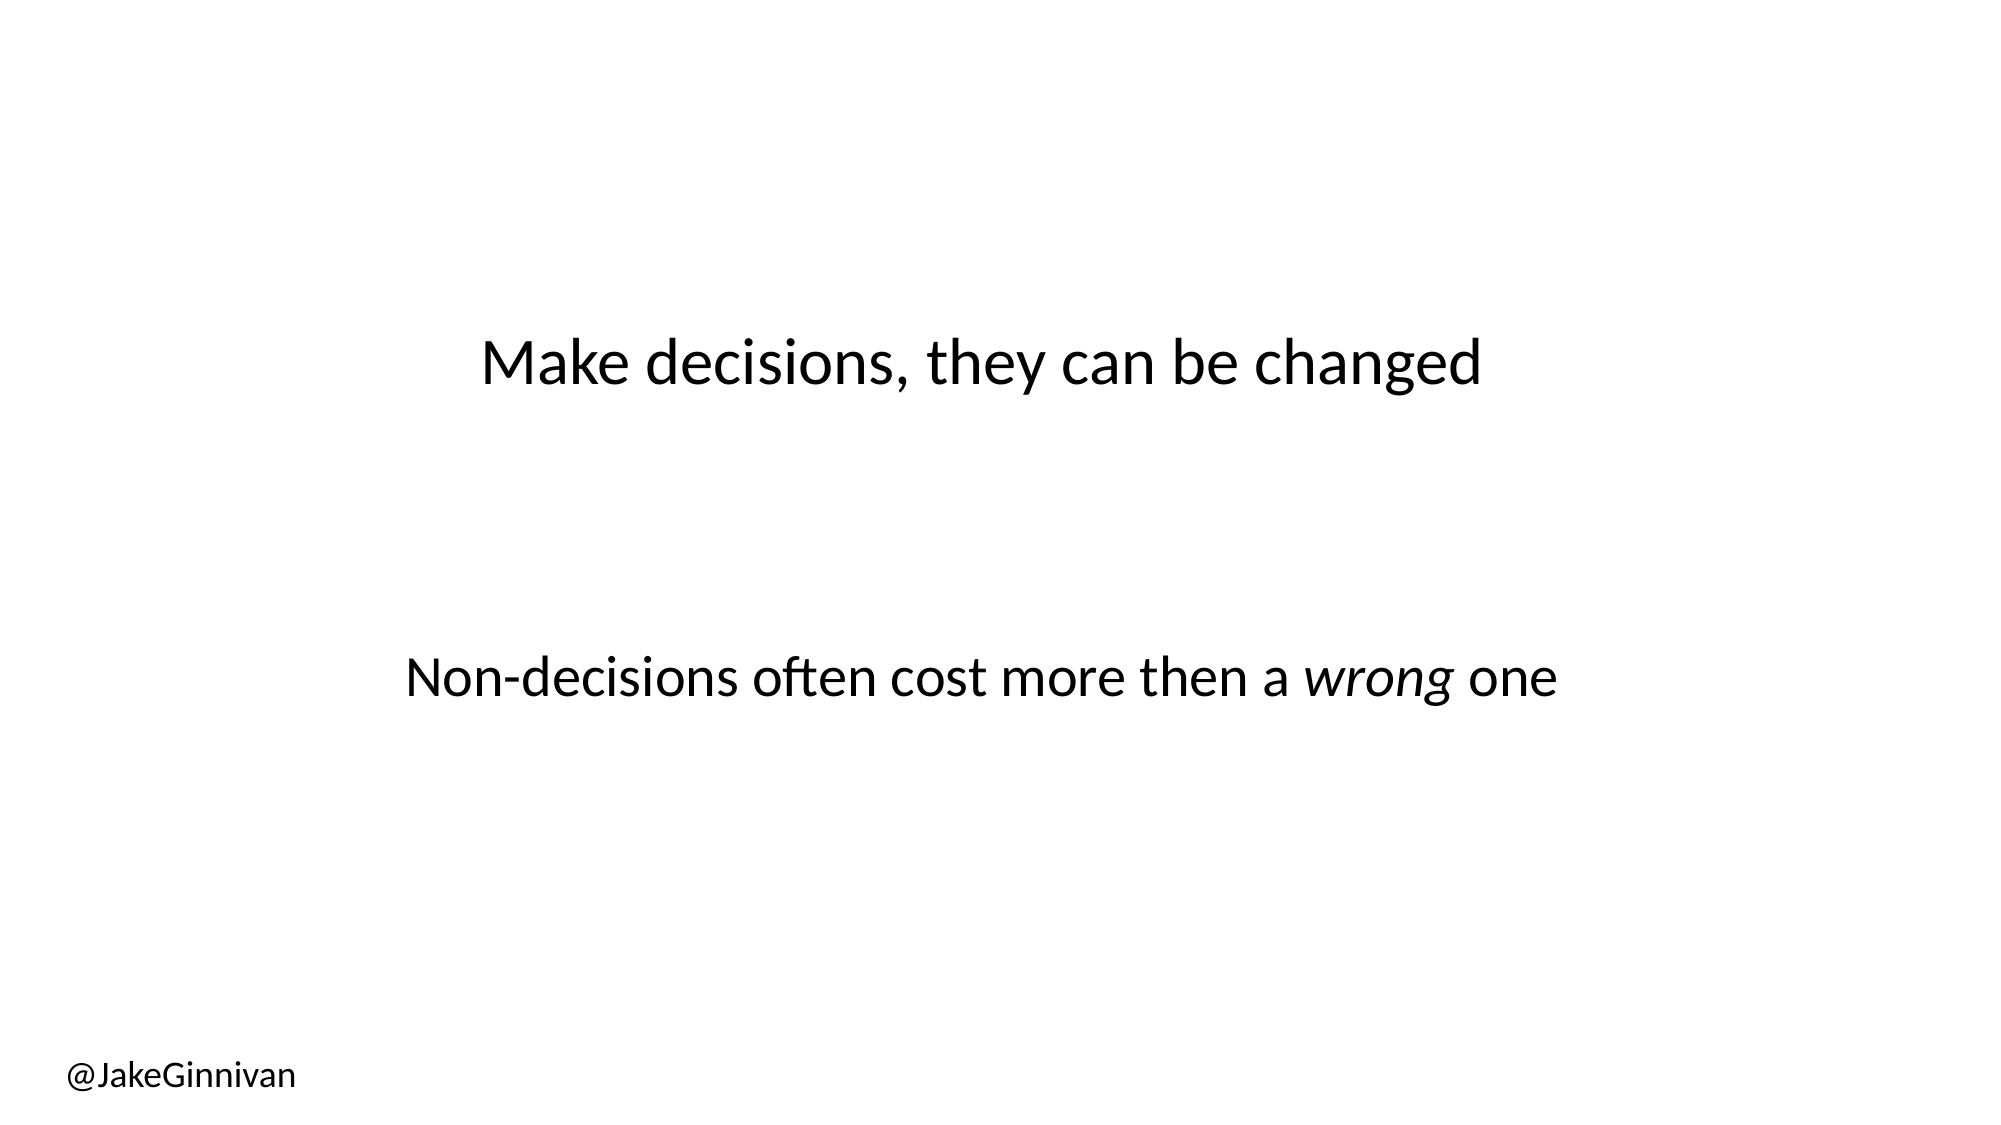

Make decisions, they can be changed
Non-decisions often cost more then a wrong one